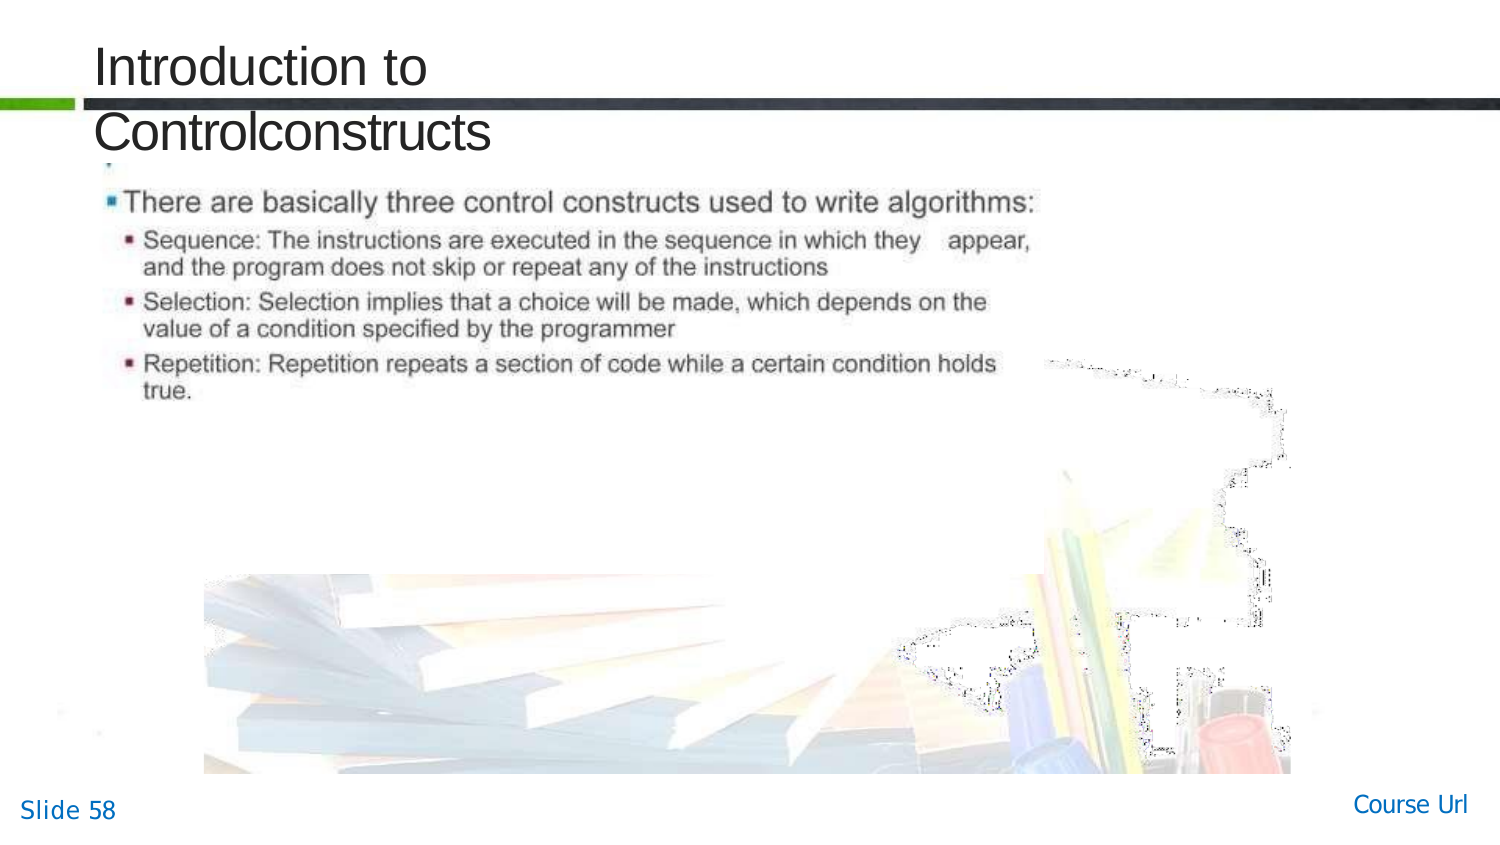

# Introduction to Controlconstructs

Course Url
Slide 58